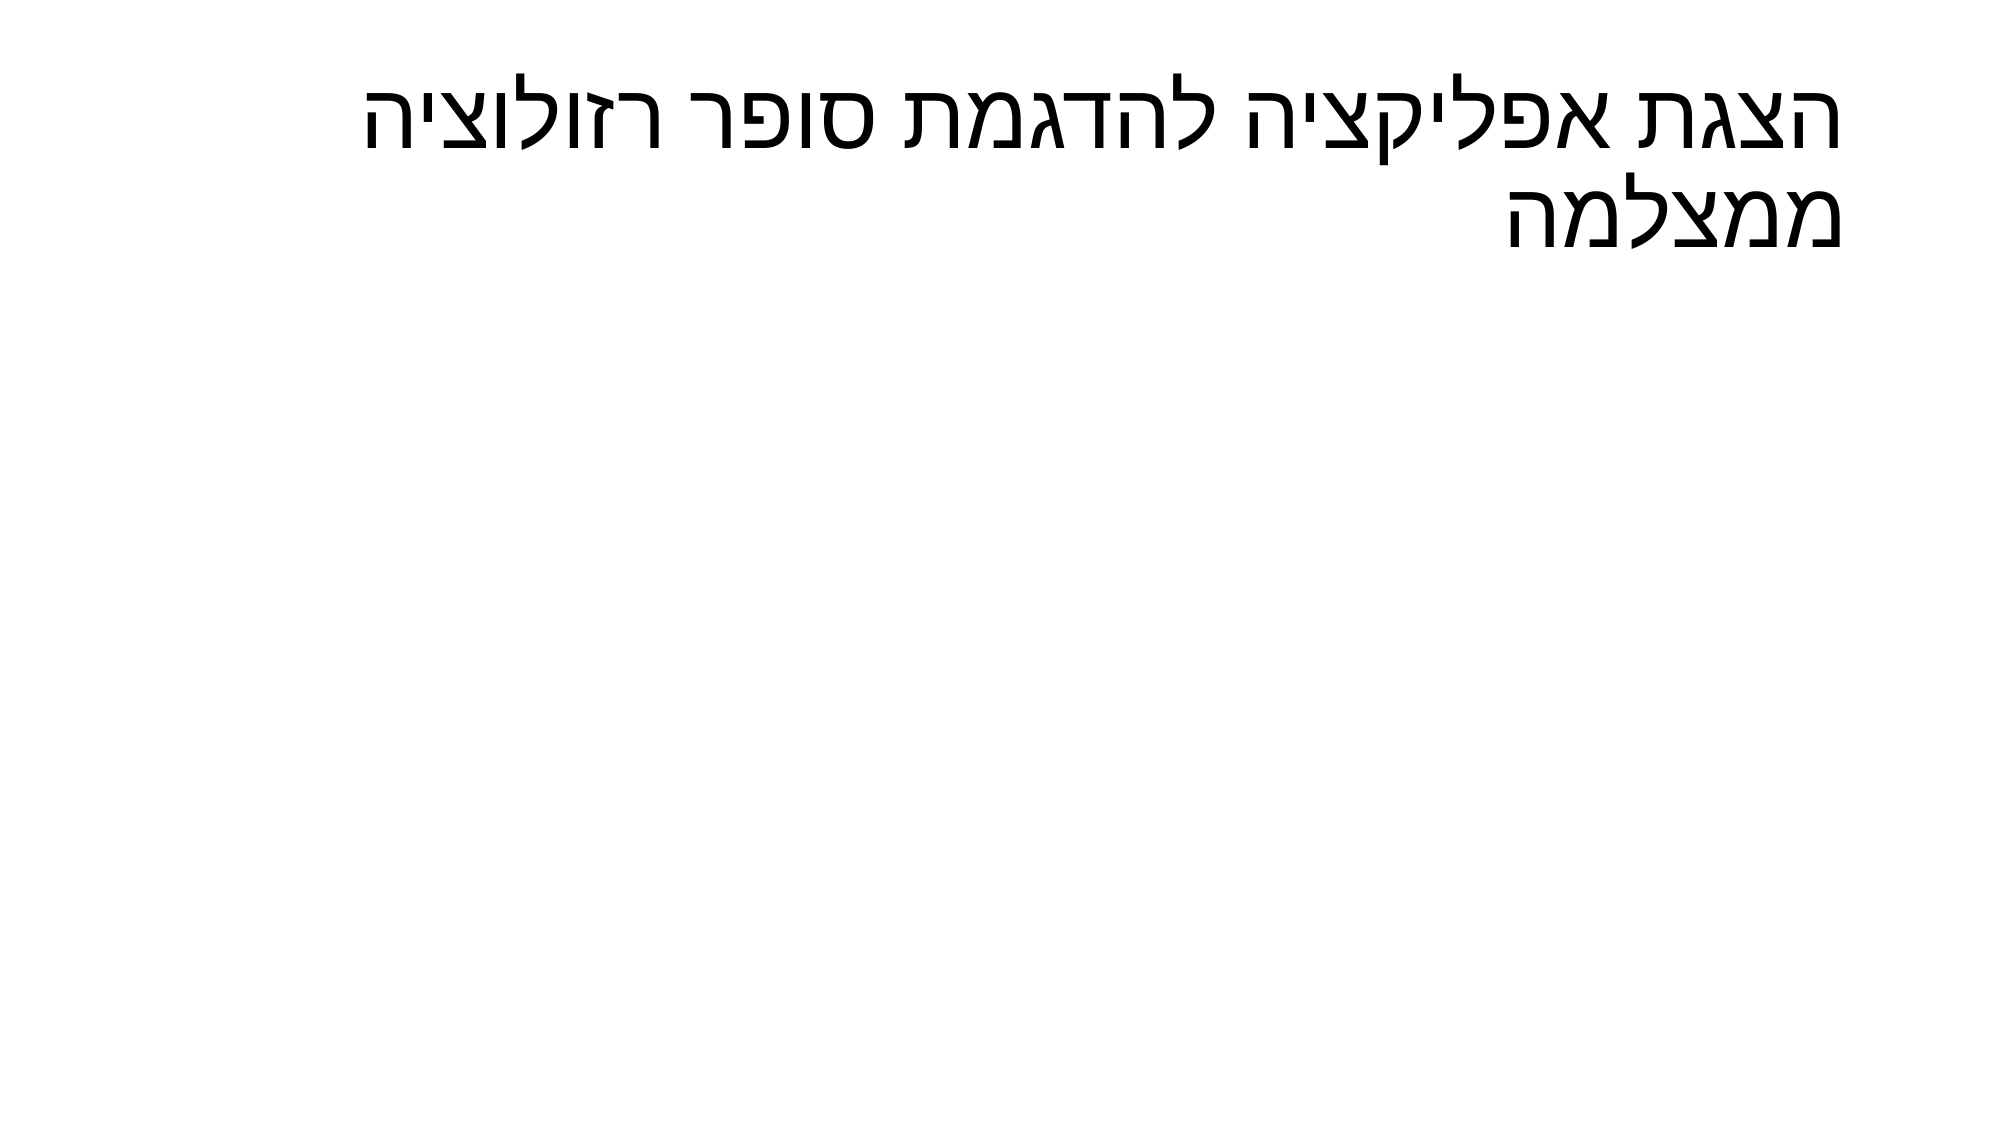

# הצגת אפליקציה להדגמת סופר רזולוציה ממצלמה